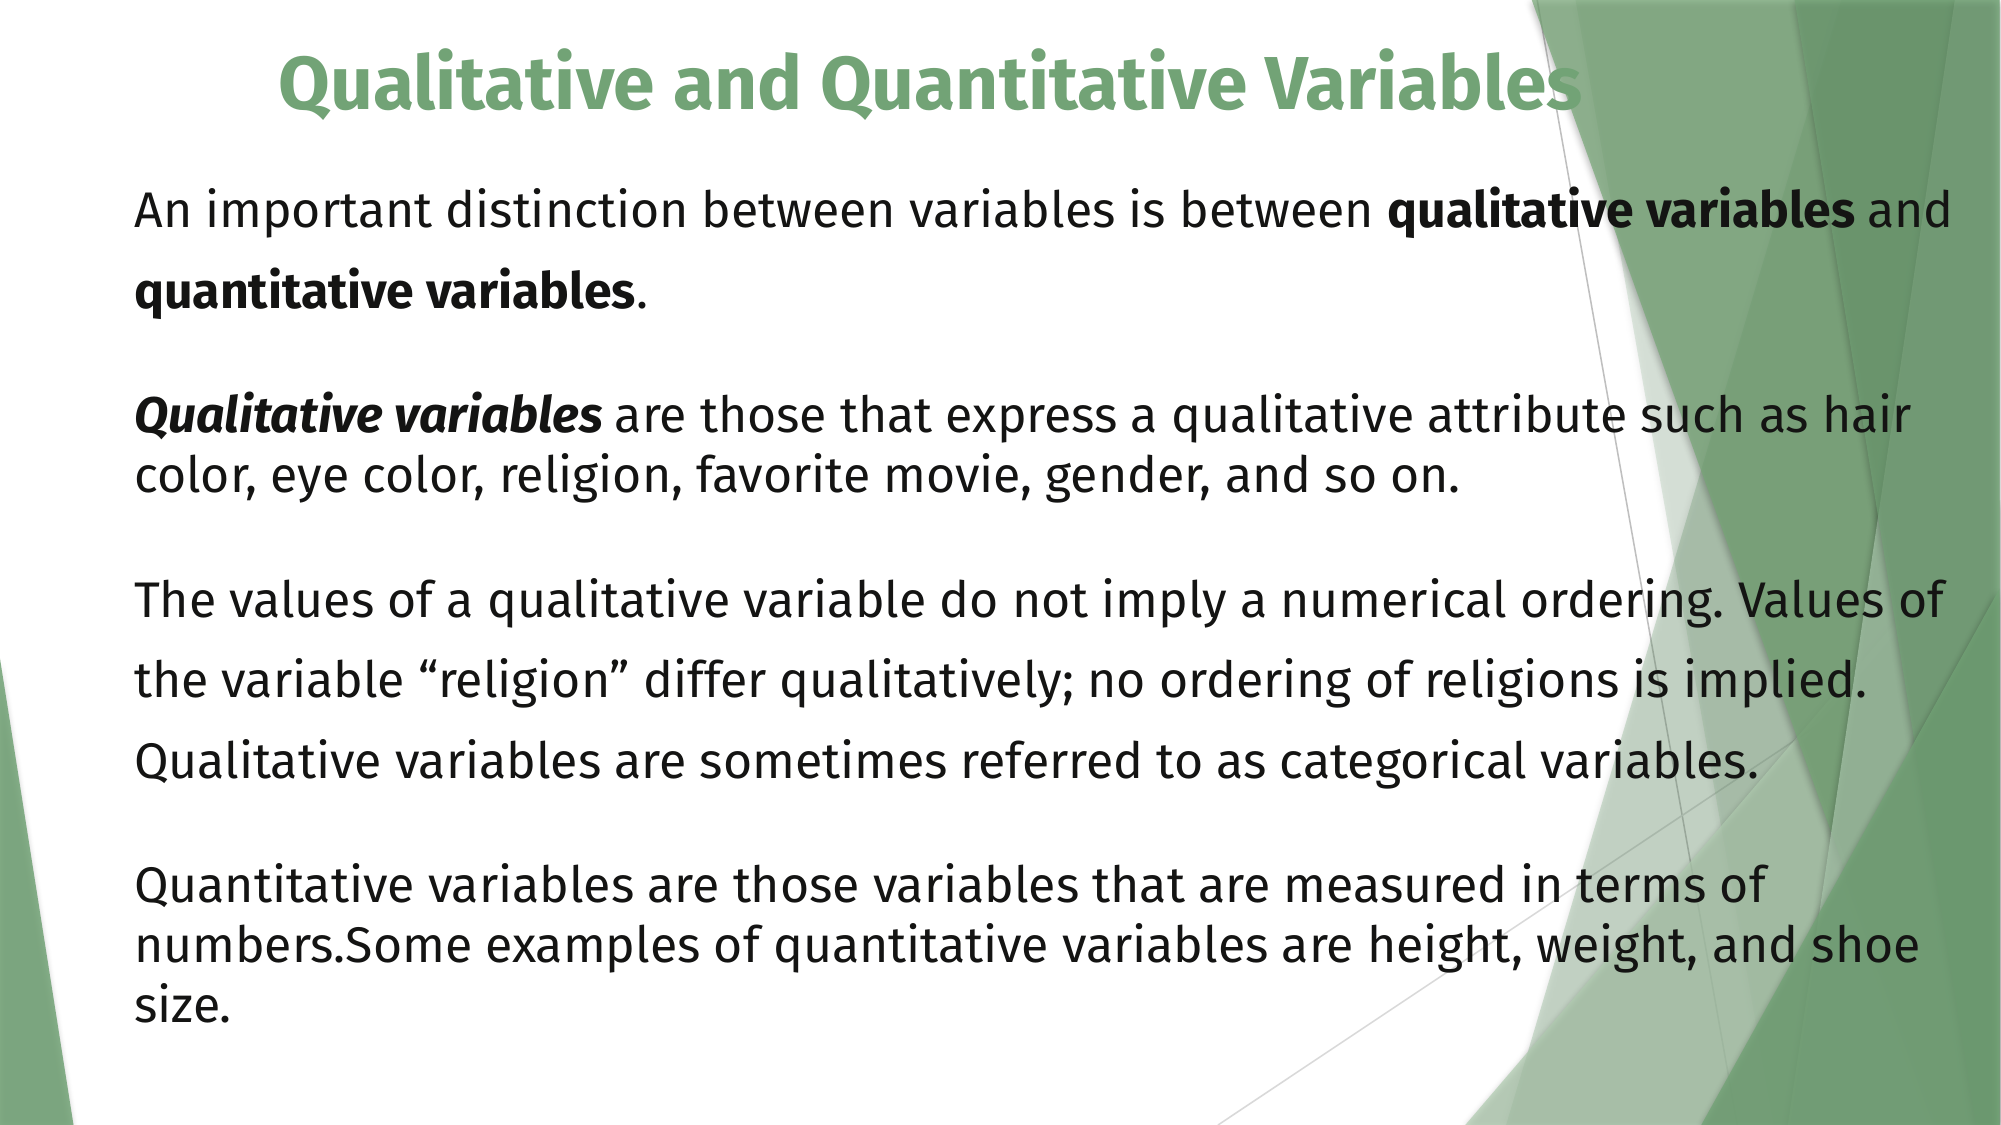

# Qualitative and Quantitative Variables
An important distinction between variables is between qualitative variables and
quantitative variables.

Qualitative variables are those that express a qualitative attribute such as hair color, eye color, religion, favorite movie, gender, and so on.

The values of a qualitative variable do not imply a numerical ordering. Values of
the variable “religion” differ qualitatively; no ordering of religions is implied.
Qualitative variables are sometimes referred to as categorical variables.

Quantitative variables are those variables that are measured in terms of numbers.Some examples of quantitative variables are height, weight, and shoe size.